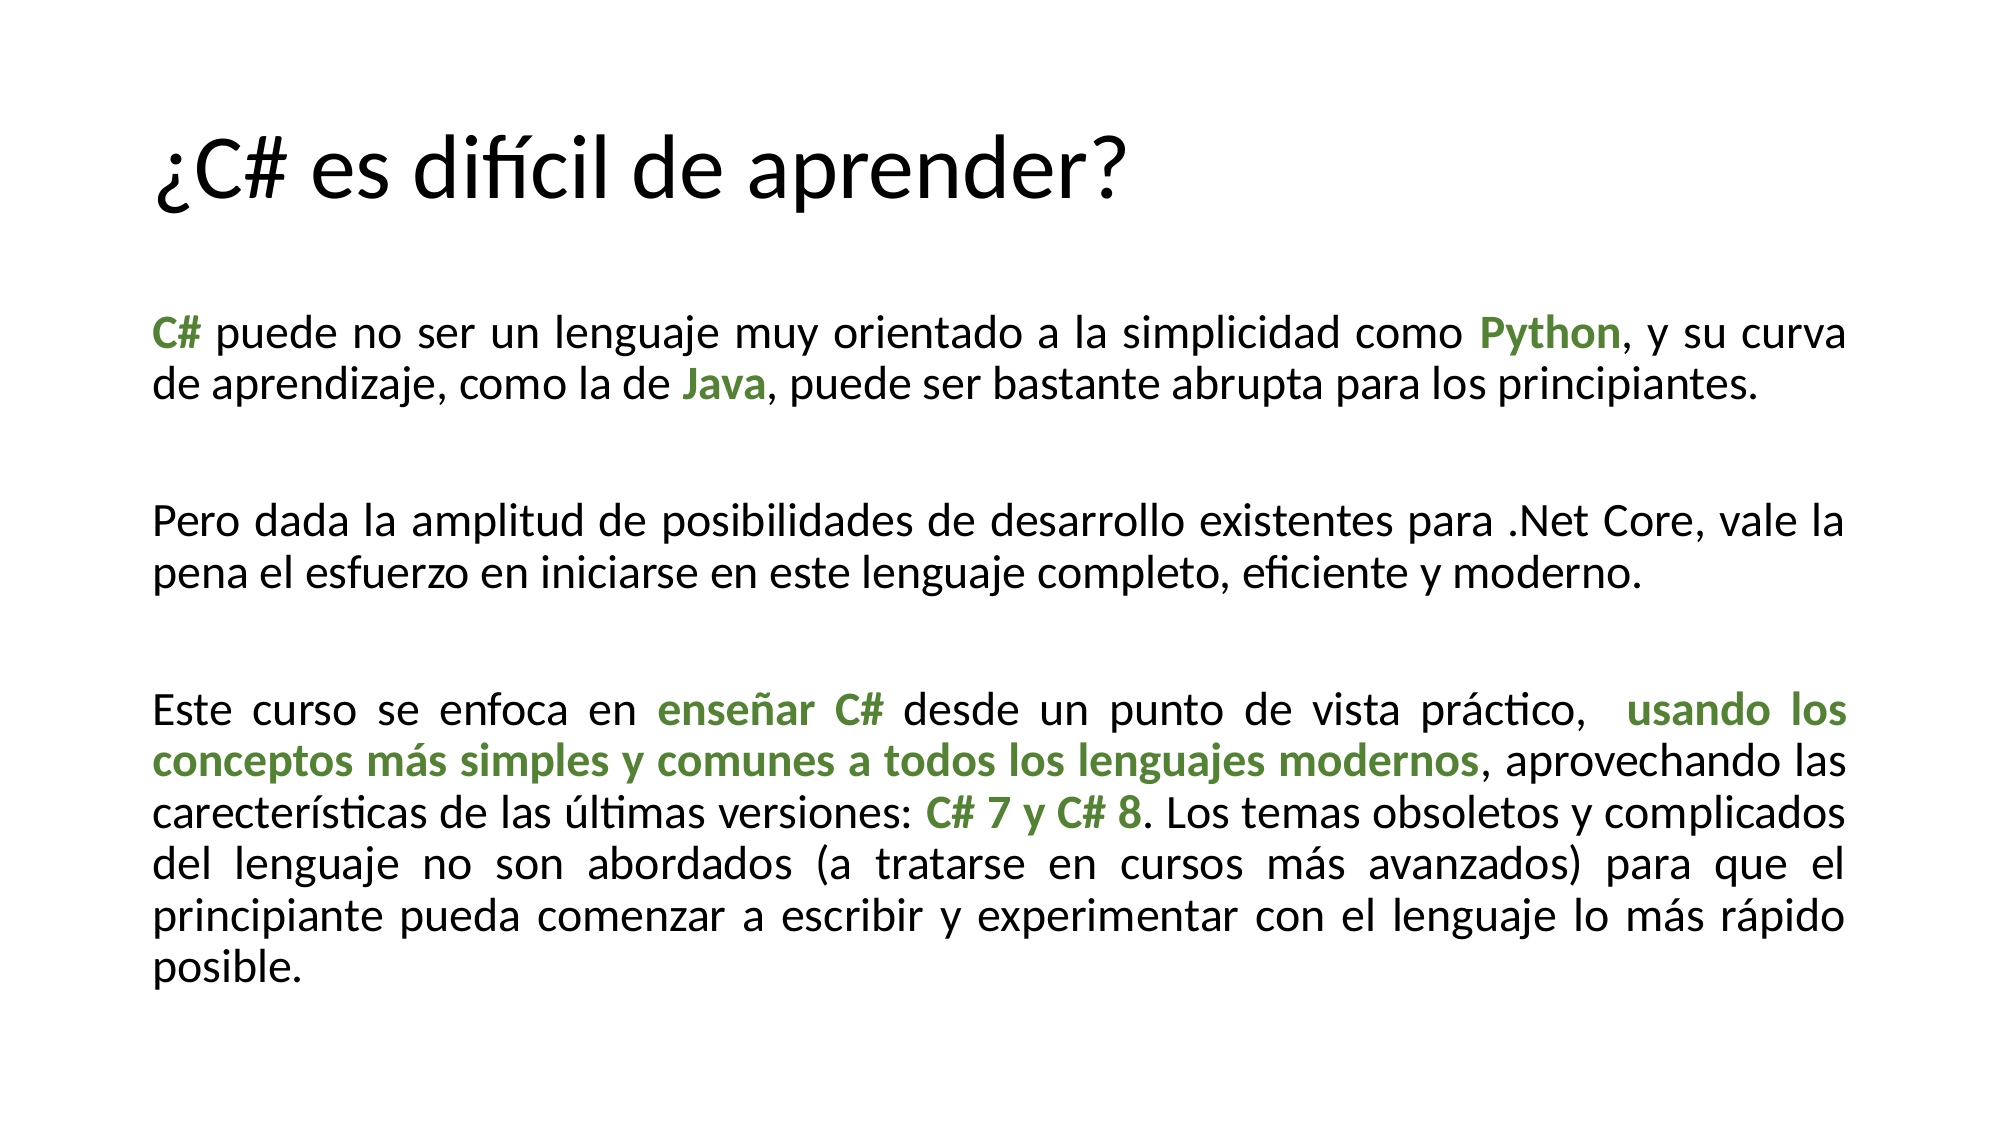

# ¿C# es difícil de aprender?
C# puede no ser un lenguaje muy orientado a la simplicidad como Python, y su curva de aprendizaje, como la de Java, puede ser bastante abrupta para los principiantes.

Pero dada la amplitud de posibilidades de desarrollo existentes para .Net Core, vale la pena el esfuerzo en iniciarse en este lenguaje completo, eficiente y moderno.

Este curso se enfoca en enseñar C# desde un punto de vista práctico,  usando los conceptos más simples y comunes a todos los lenguajes modernos, aprovechando las carecterísticas de las últimas versiones: C# 7 y C# 8. Los temas obsoletos y complicados del lenguaje no son abordados (a tratarse en cursos más avanzados) para que el principiante pueda comenzar a escribir y experimentar con el lenguaje lo más rápido posible.